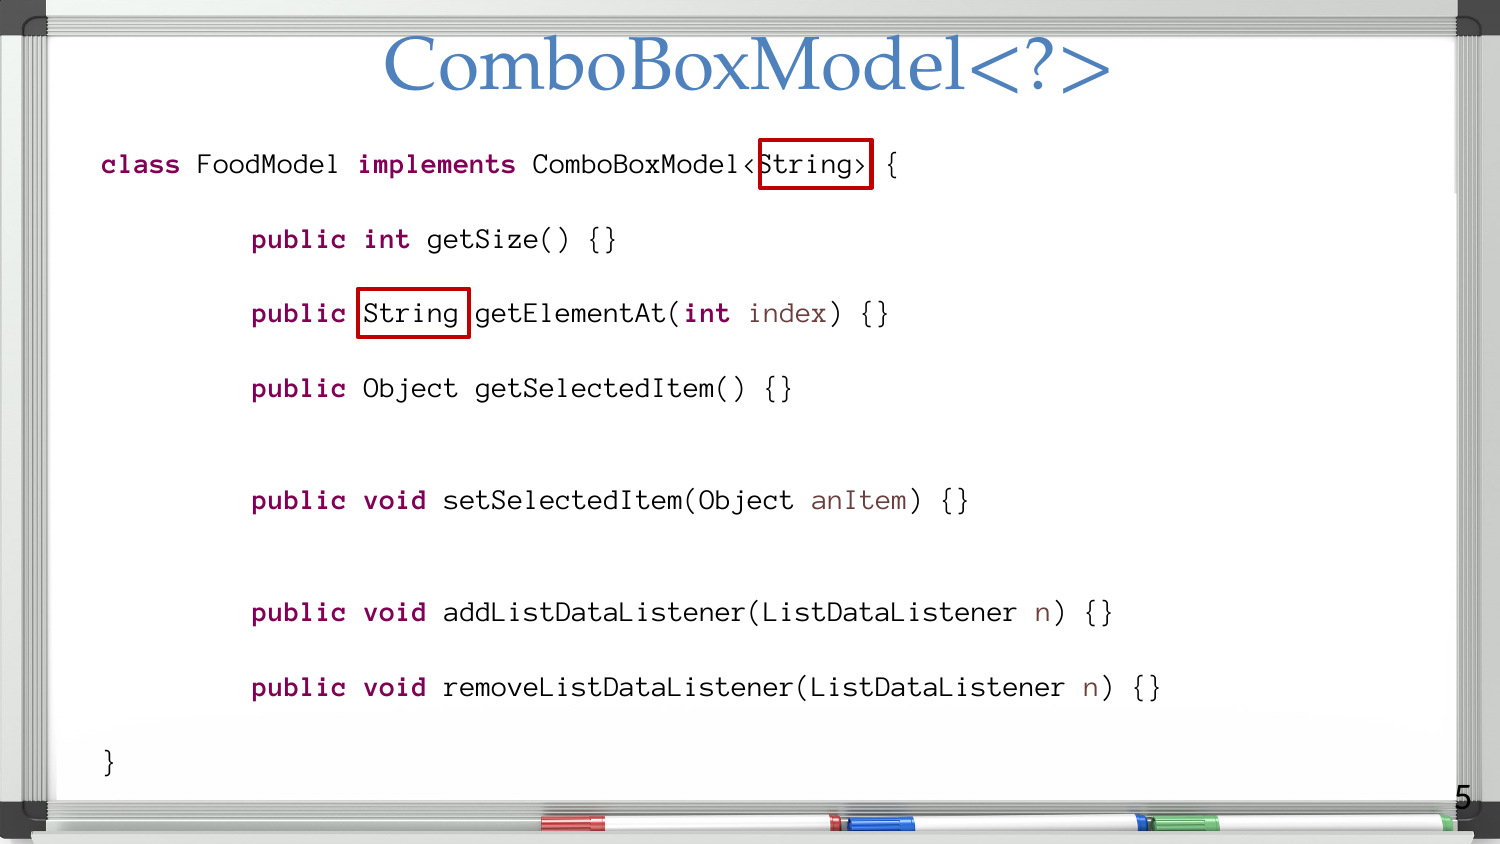

# ComboBoxModel<?>
class FoodModel implements ComboBoxModel<String> {

	public int getSize() {}

	public String getElementAt(int index) {}

	public Object getSelectedItem() {}

	public void setSelectedItem(Object anItem) {}

	public void addListDataListener(ListDataListener n) {}

	public void removeListDataListener(ListDataListener n) {}

}

5